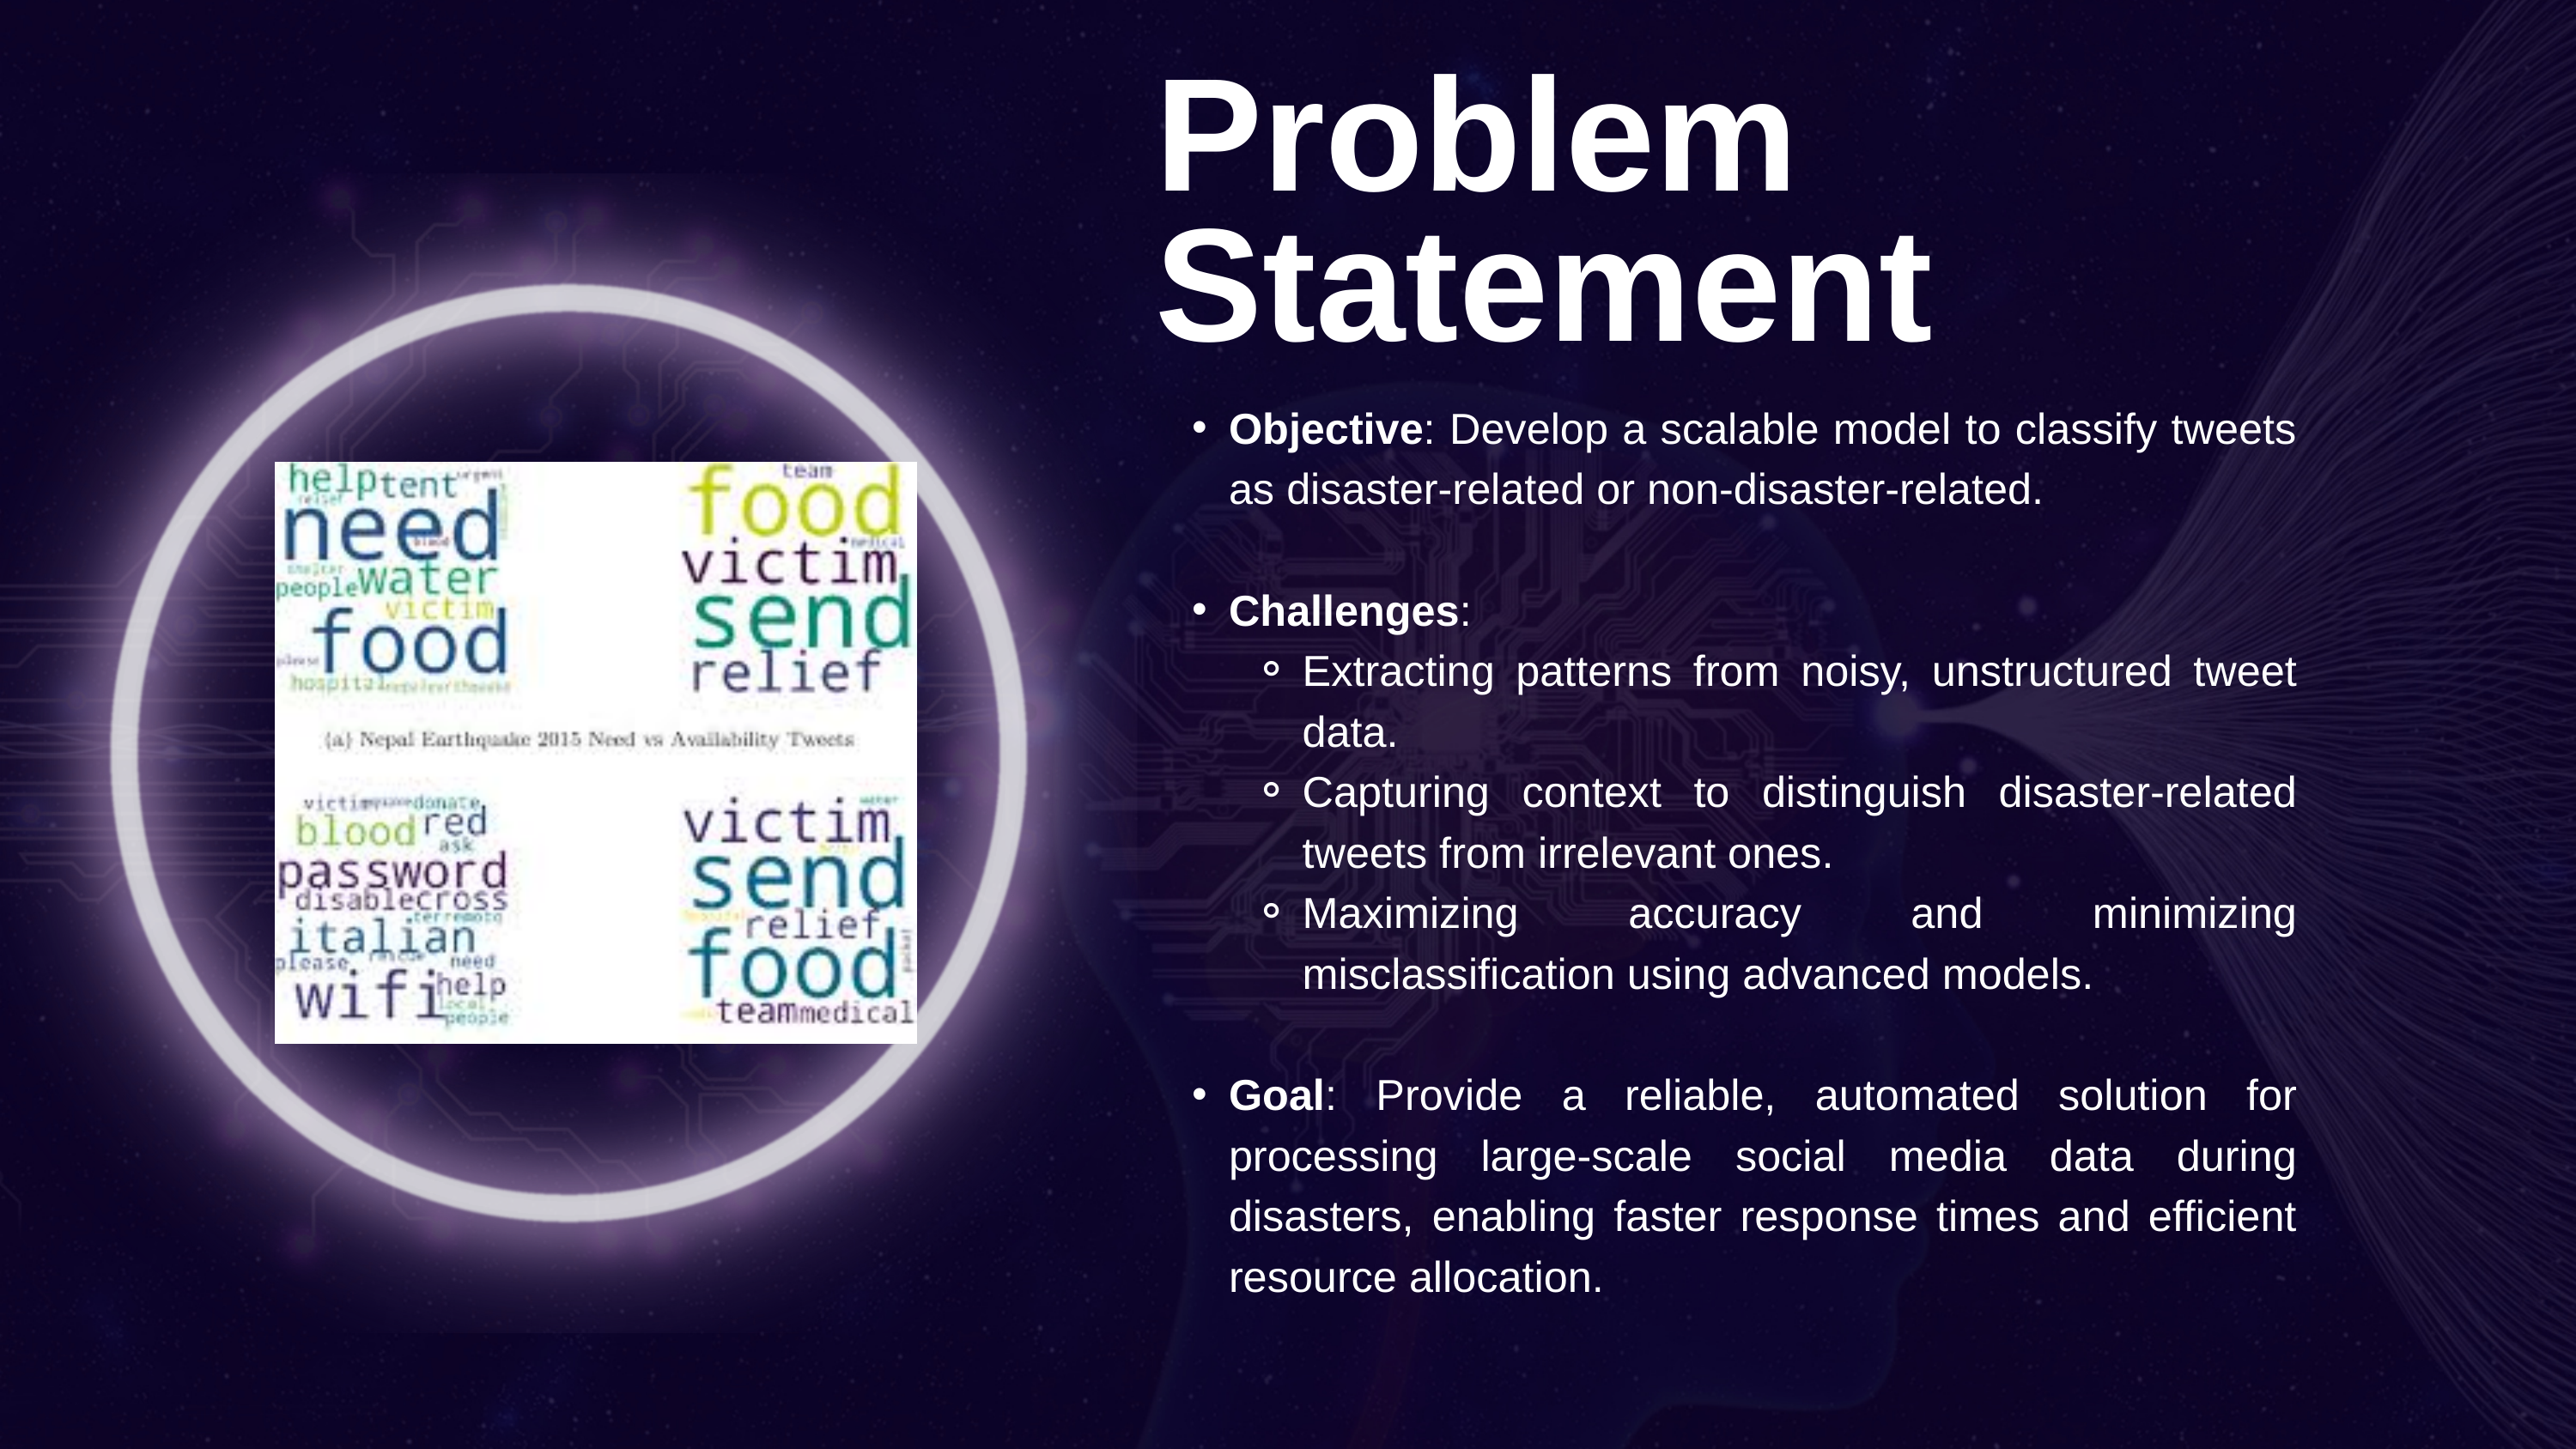

Problem Statement

Objective: Develop a scalable model to classify tweets as disaster-related or non-disaster-related.

Challenges:
Extracting patterns from noisy, unstructured tweet data.
Capturing context to distinguish disaster-related tweets from irrelevant ones.
Maximizing accuracy and minimizing misclassification using advanced models.

Goal: Provide a reliable, automated solution for processing large-scale social media data during disasters, enabling faster response times and efficient resource allocation.